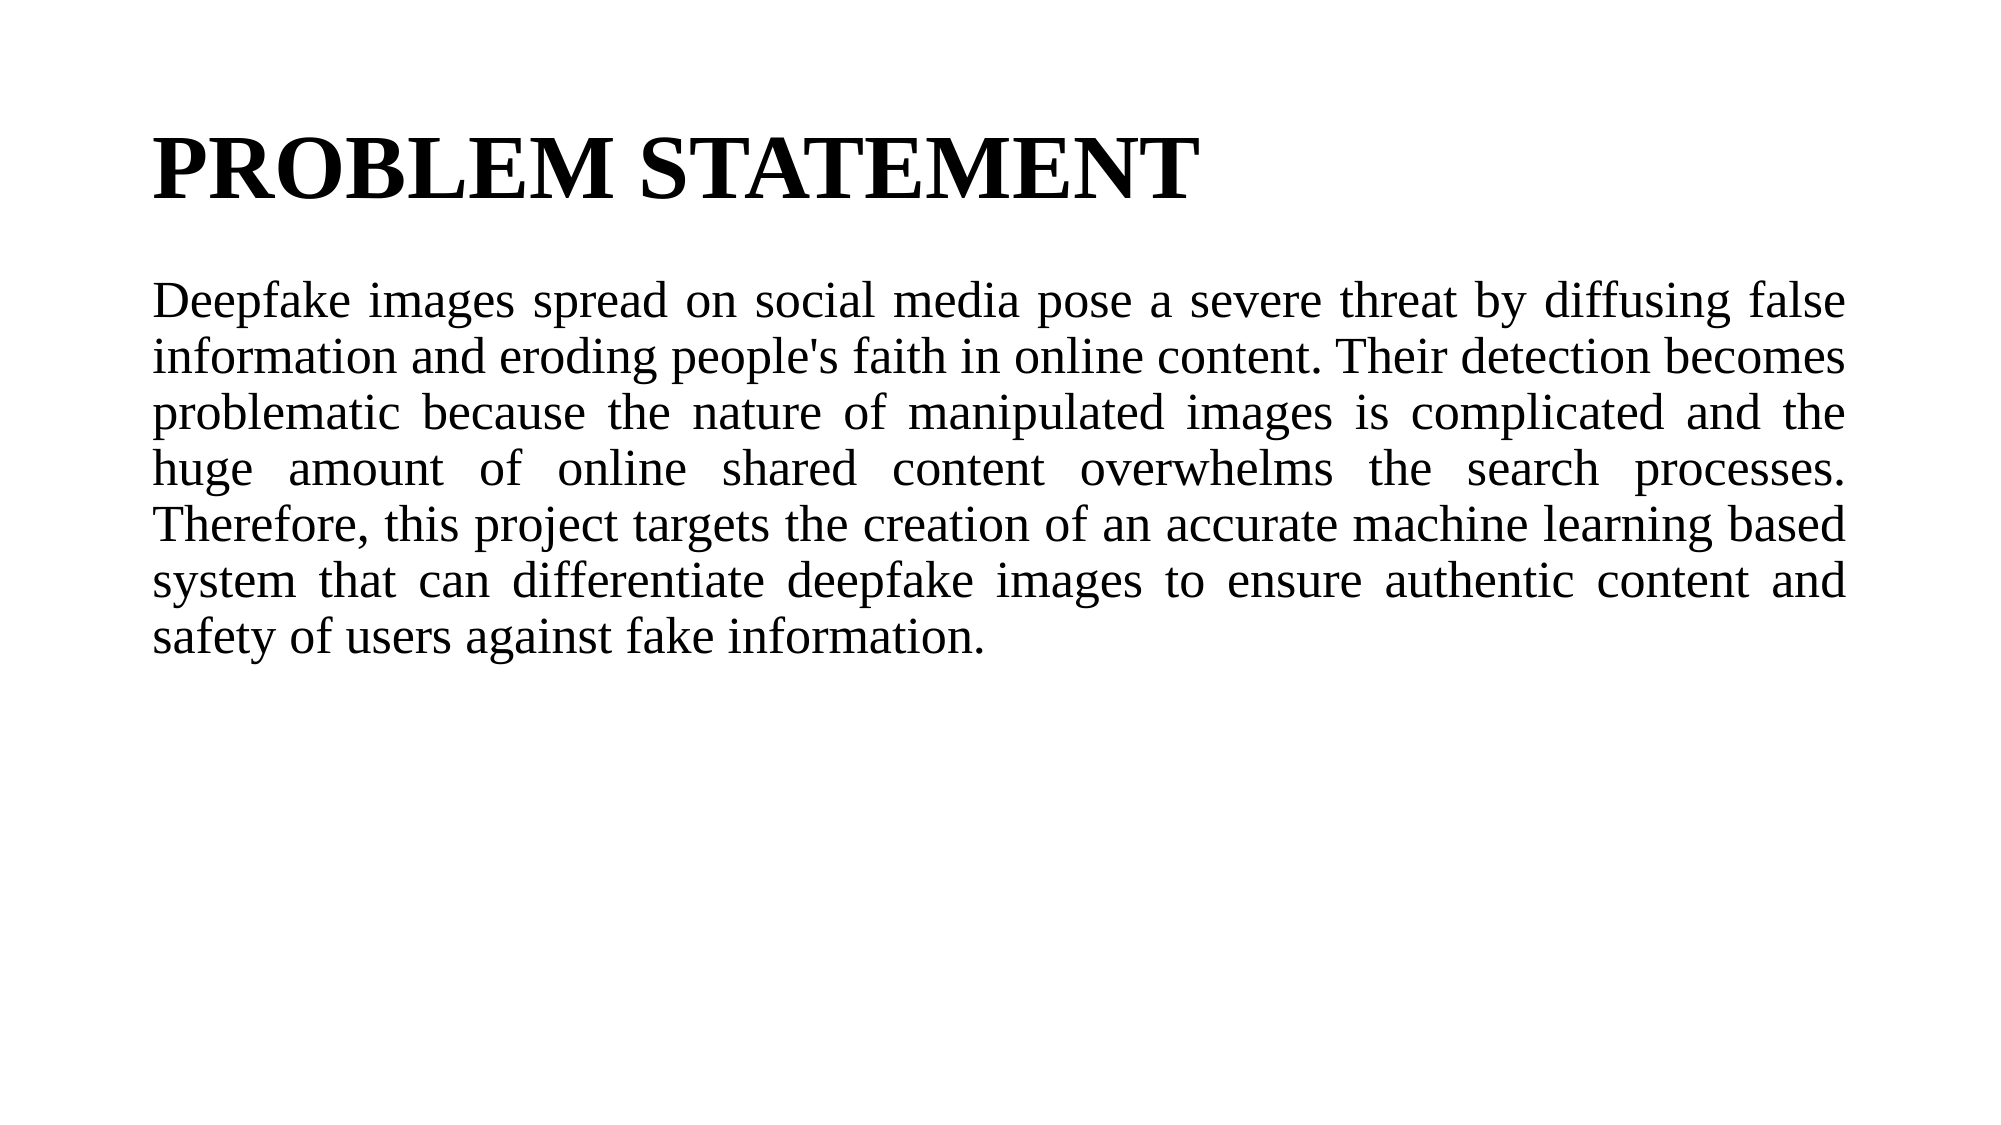

# PROBLEM STATEMENT
Deepfake images spread on social media pose a severe threat by diffusing false information and eroding people's faith in online content. Their detection becomes problematic because the nature of manipulated images is complicated and the huge amount of online shared content overwhelms the search processes. Therefore, this project targets the creation of an accurate machine learning based system that can differentiate deepfake images to ensure authentic content and safety of users against fake information.